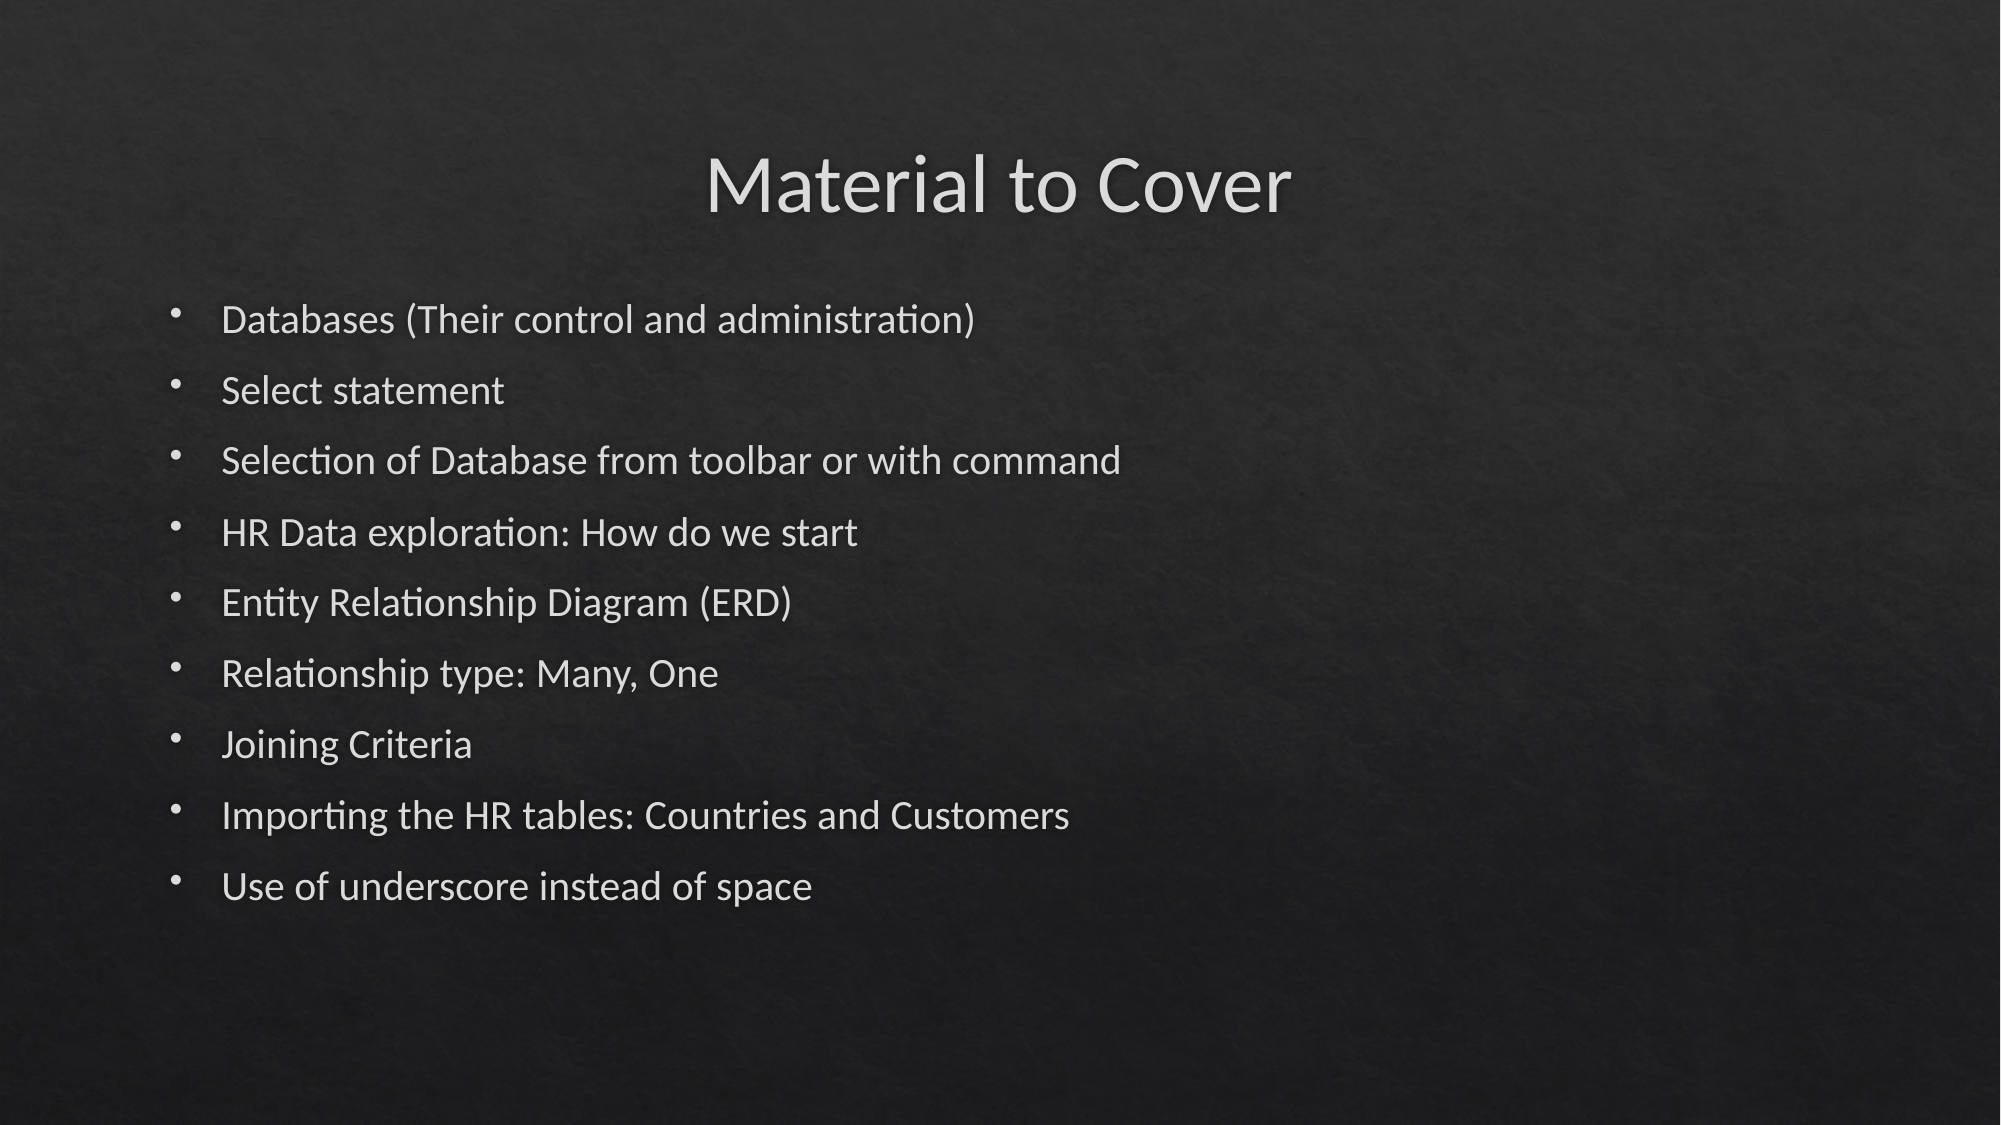

# Material to Cover
Databases (Their control and administration)
Select statement
Selection of Database from toolbar or with command
HR Data exploration: How do we start
Entity Relationship Diagram (ERD)
Relationship type: Many, One
Joining Criteria
Importing the HR tables: Countries and Customers
Use of underscore instead of space